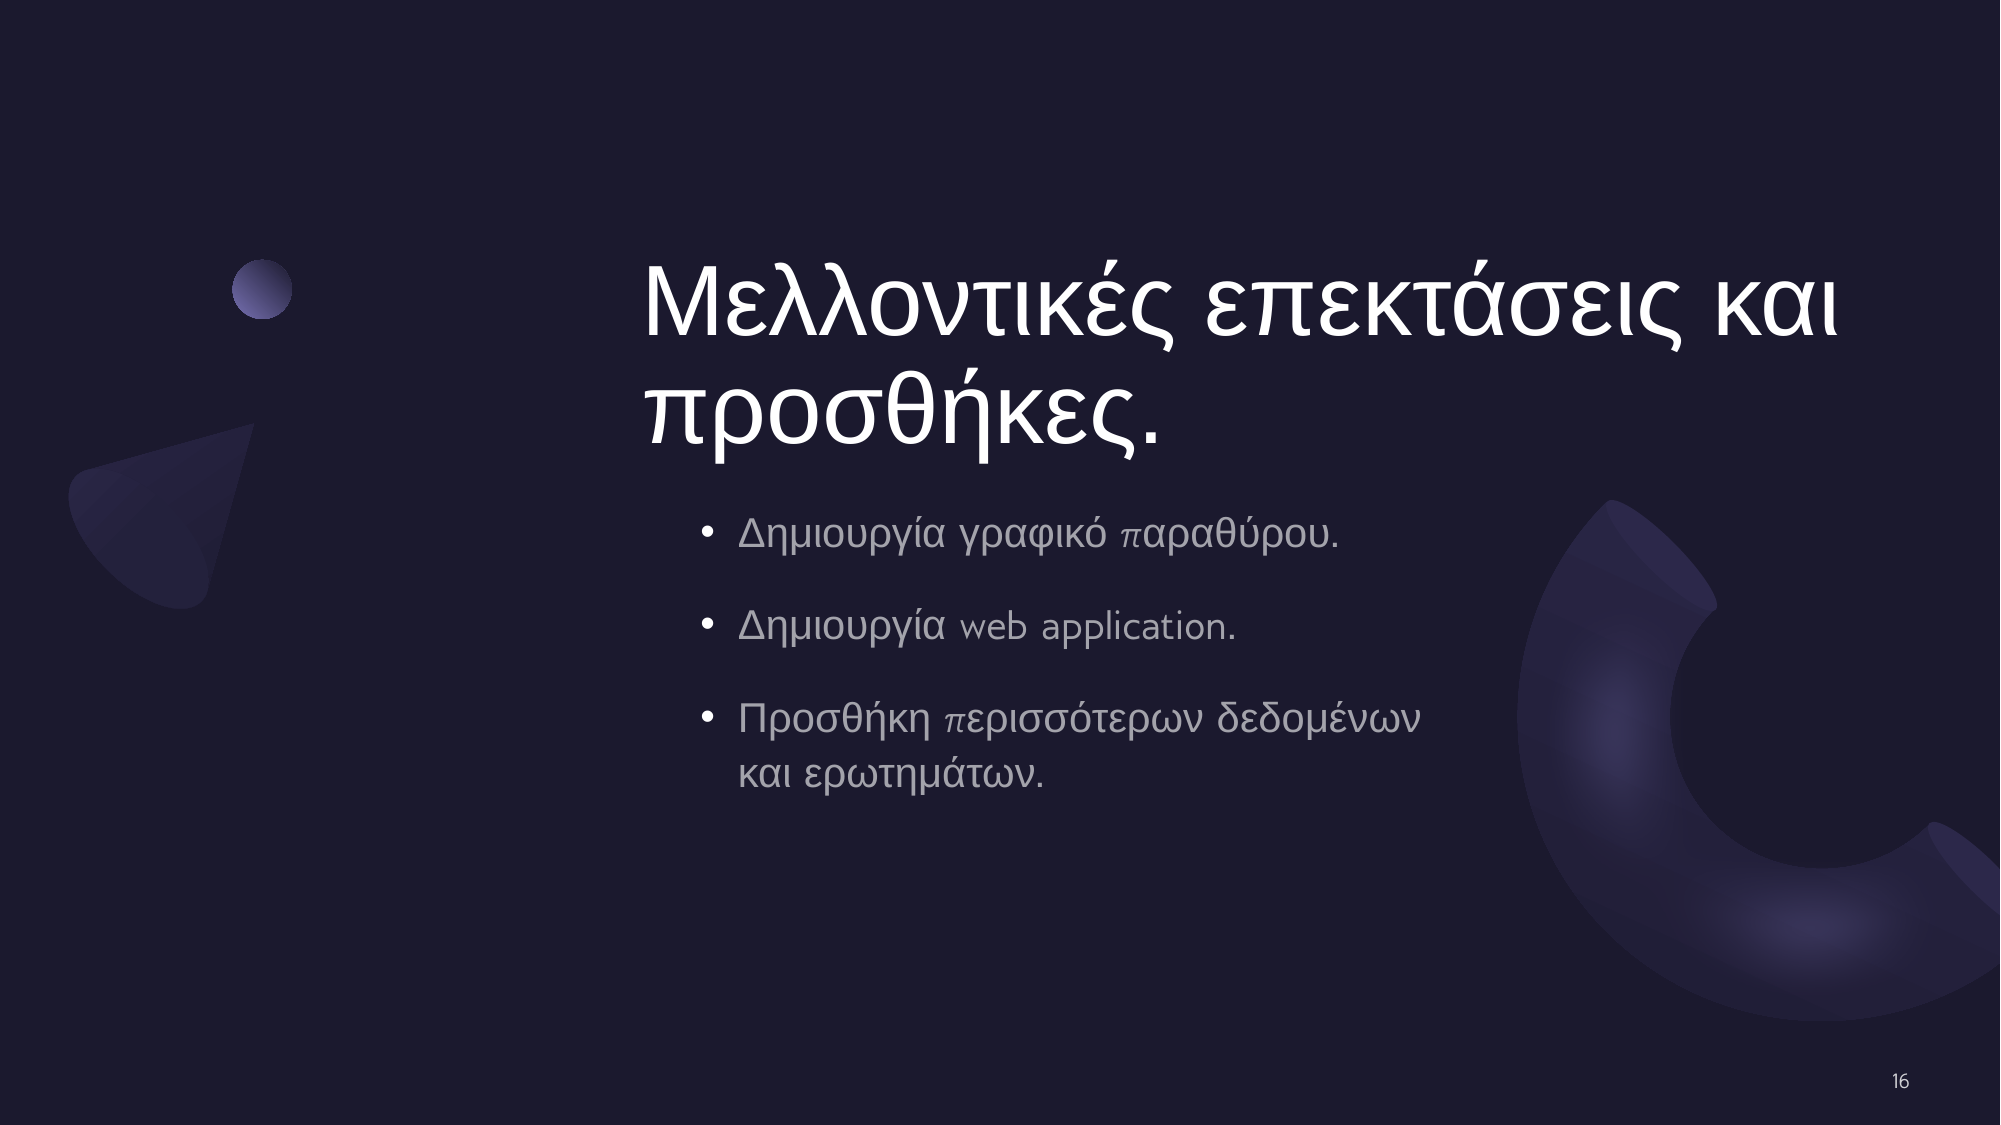

# Μελλοντικές επεκτάσεις και προσθήκες.

Δημιουργία γραφικό παραθύρου.
Δημιουργία web application.
Προσθήκη περισσότερων δεδομένων και ερωτημάτων.

16